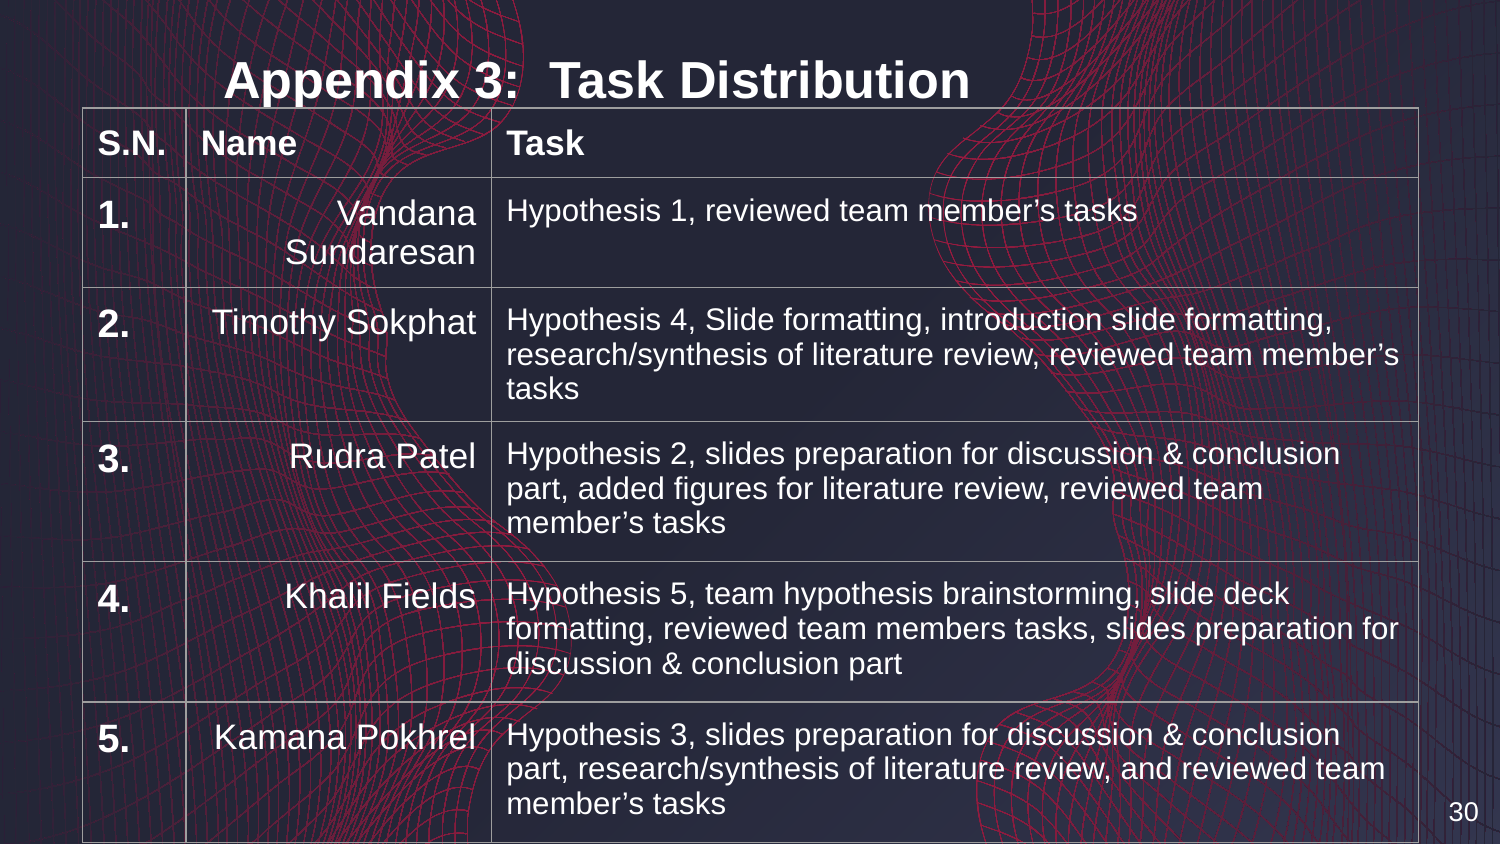

Appendix 3:  Task Distribution
| S.N. | Name | Task |
| --- | --- | --- |
| 1. | Vandana Sundaresan | Hypothesis 1, reviewed team member’s tasks |
| 2. | Timothy Sokphat | Hypothesis 4, Slide formatting, introduction slide formatting, research/synthesis of literature review, reviewed team member’s tasks |
| 3. | Rudra Patel | Hypothesis 2, slides preparation for discussion & conclusion part, added figures for literature review, reviewed team member’s tasks |
| 4. | Khalil Fields | Hypothesis 5, team hypothesis brainstorming, slide deck formatting, reviewed team members tasks, slides preparation for discussion & conclusion part |
| 5. | Kamana Pokhrel | Hypothesis 3, slides preparation for discussion & conclusion part, research/synthesis of literature review, and reviewed team member’s tasks |
30